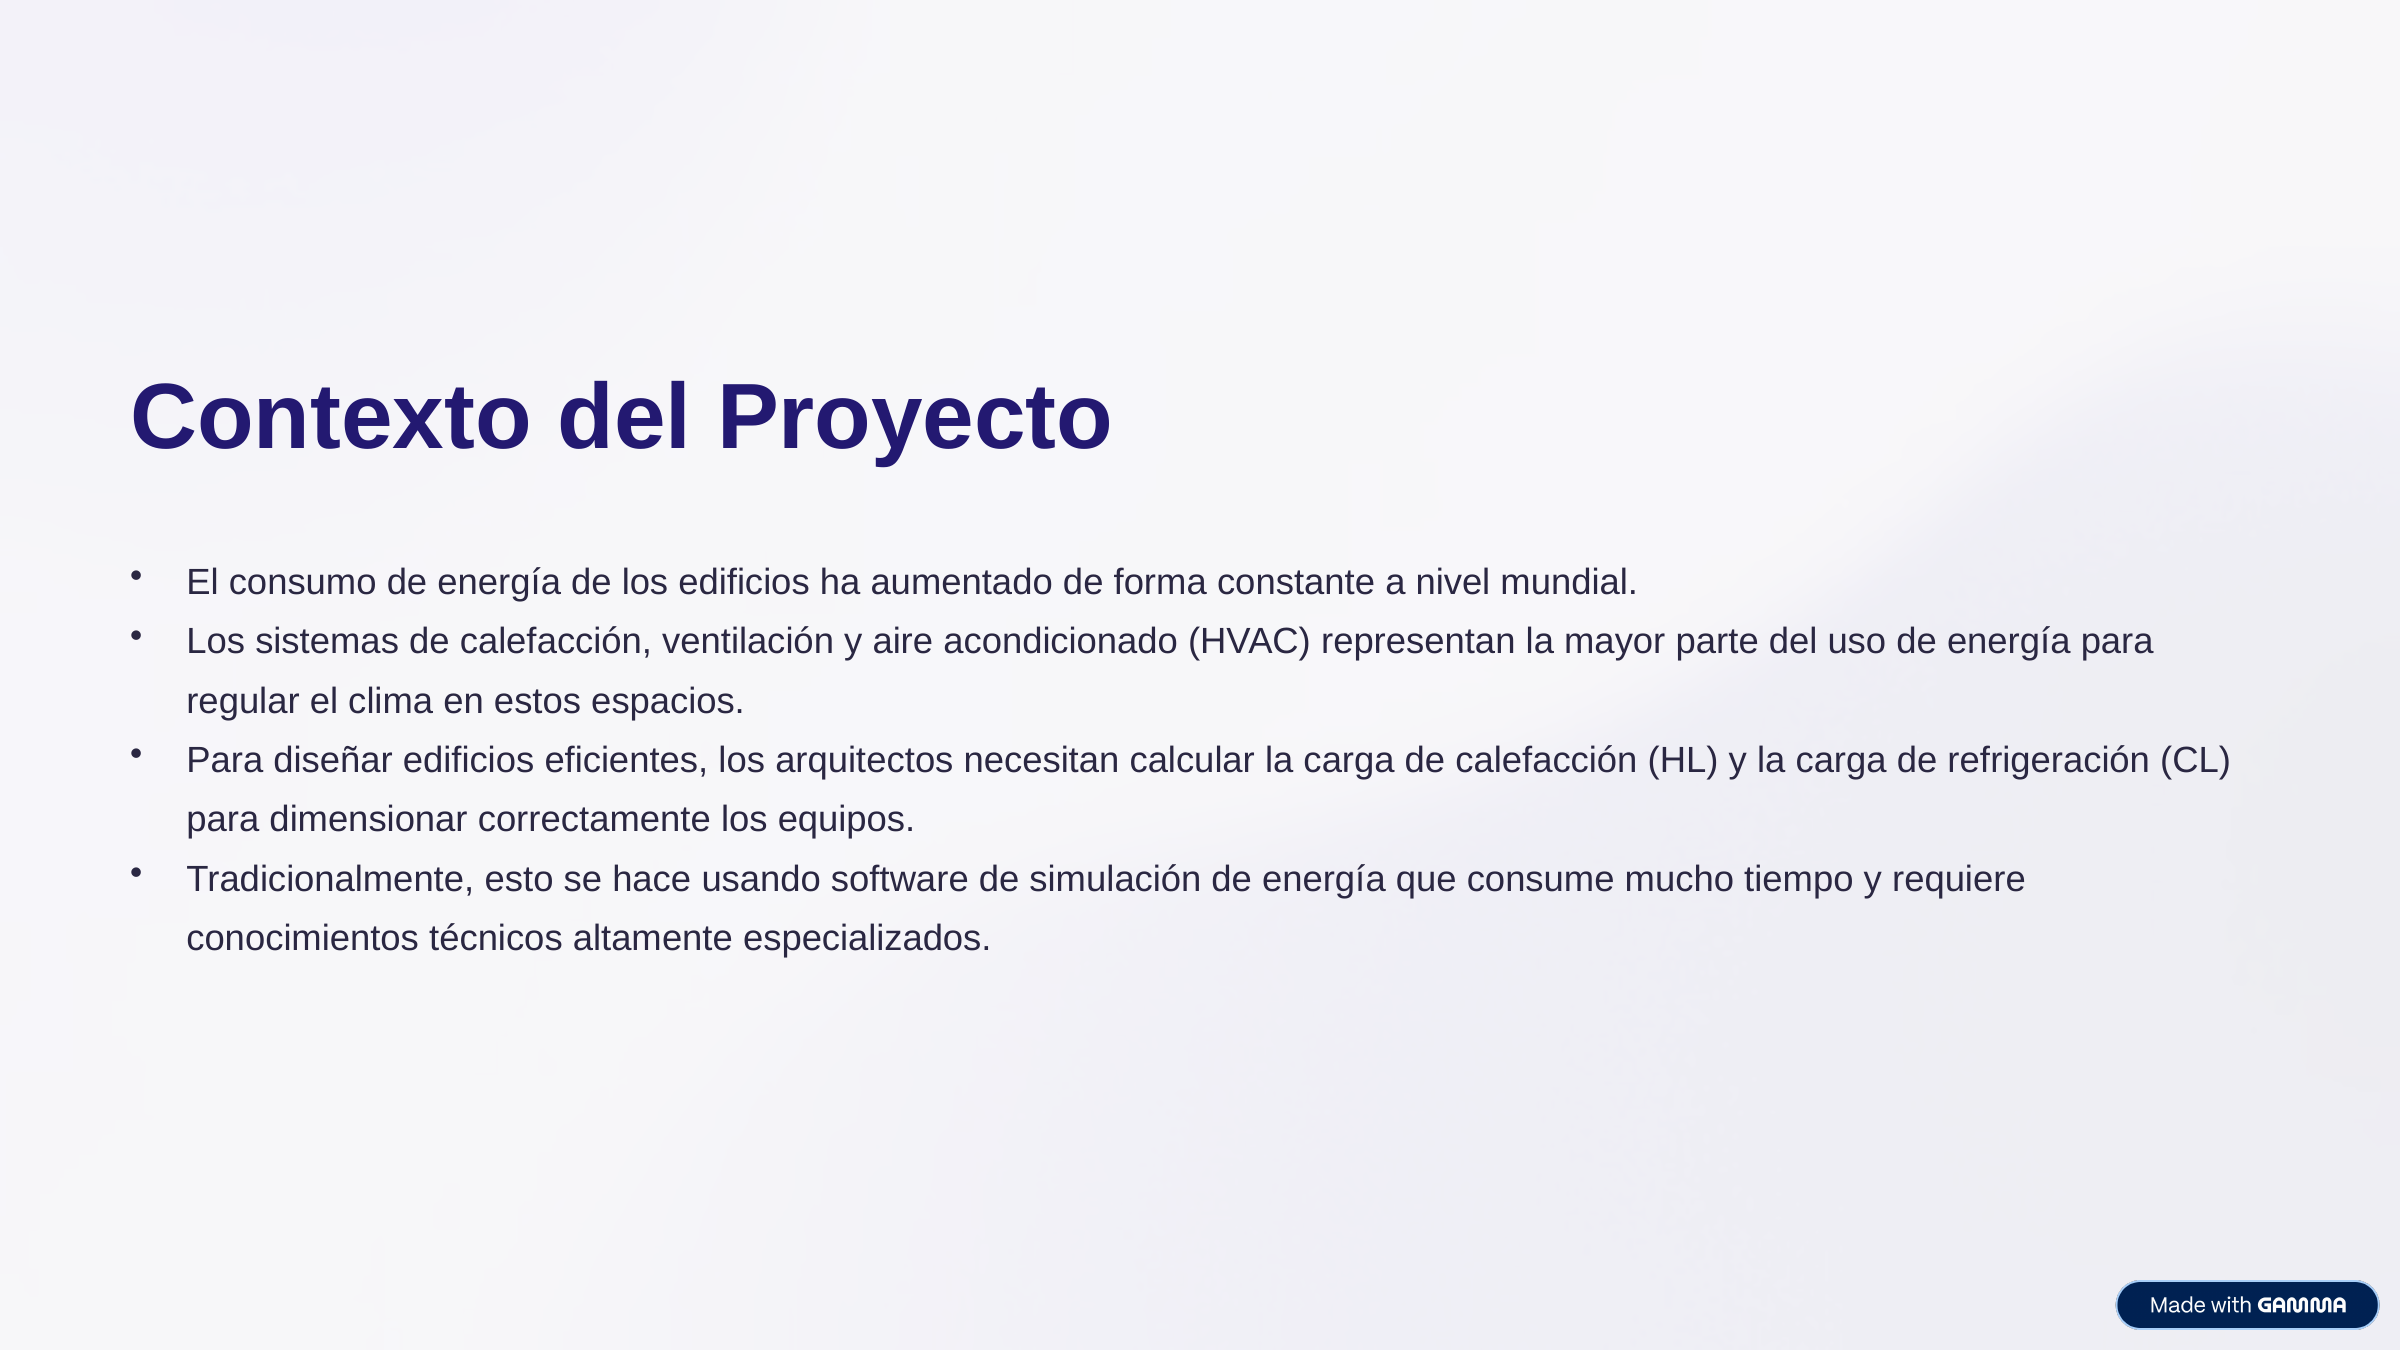

Contexto del Proyecto
El consumo de energía de los edificios ha aumentado de forma constante a nivel mundial.
Los sistemas de calefacción, ventilación y aire acondicionado (HVAC) representan la mayor parte del uso de energía para regular el clima en estos espacios.
Para diseñar edificios eficientes, los arquitectos necesitan calcular la carga de calefacción (HL) y la carga de refrigeración (CL) para dimensionar correctamente los equipos.
Tradicionalmente, esto se hace usando software de simulación de energía que consume mucho tiempo y requiere conocimientos técnicos altamente especializados.